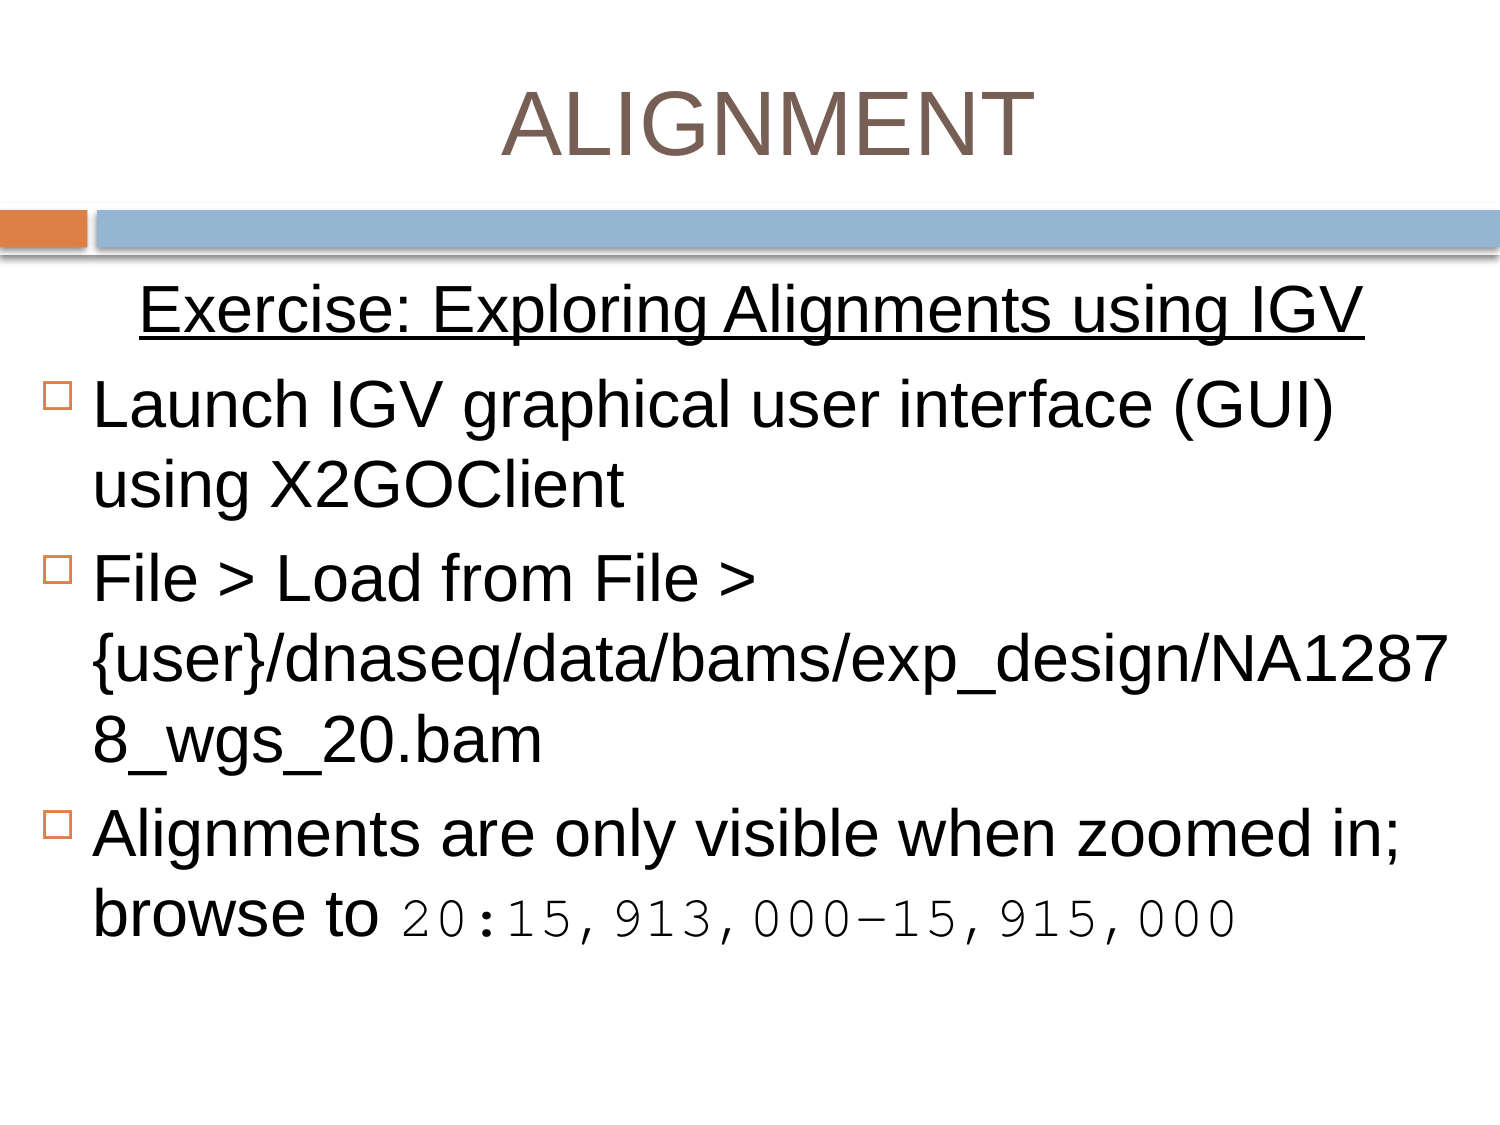

# ALIGNMENT
Exercise: Exploring Alignments using IGV
Launch IGV graphical user interface (GUI) using X2GOClient
File > Load from File > {user}/dnaseq/data/bams/exp_design/NA12878_wgs_20.bam
Alignments are only visible when zoomed in; browse to 20:15,913,000-15,915,000